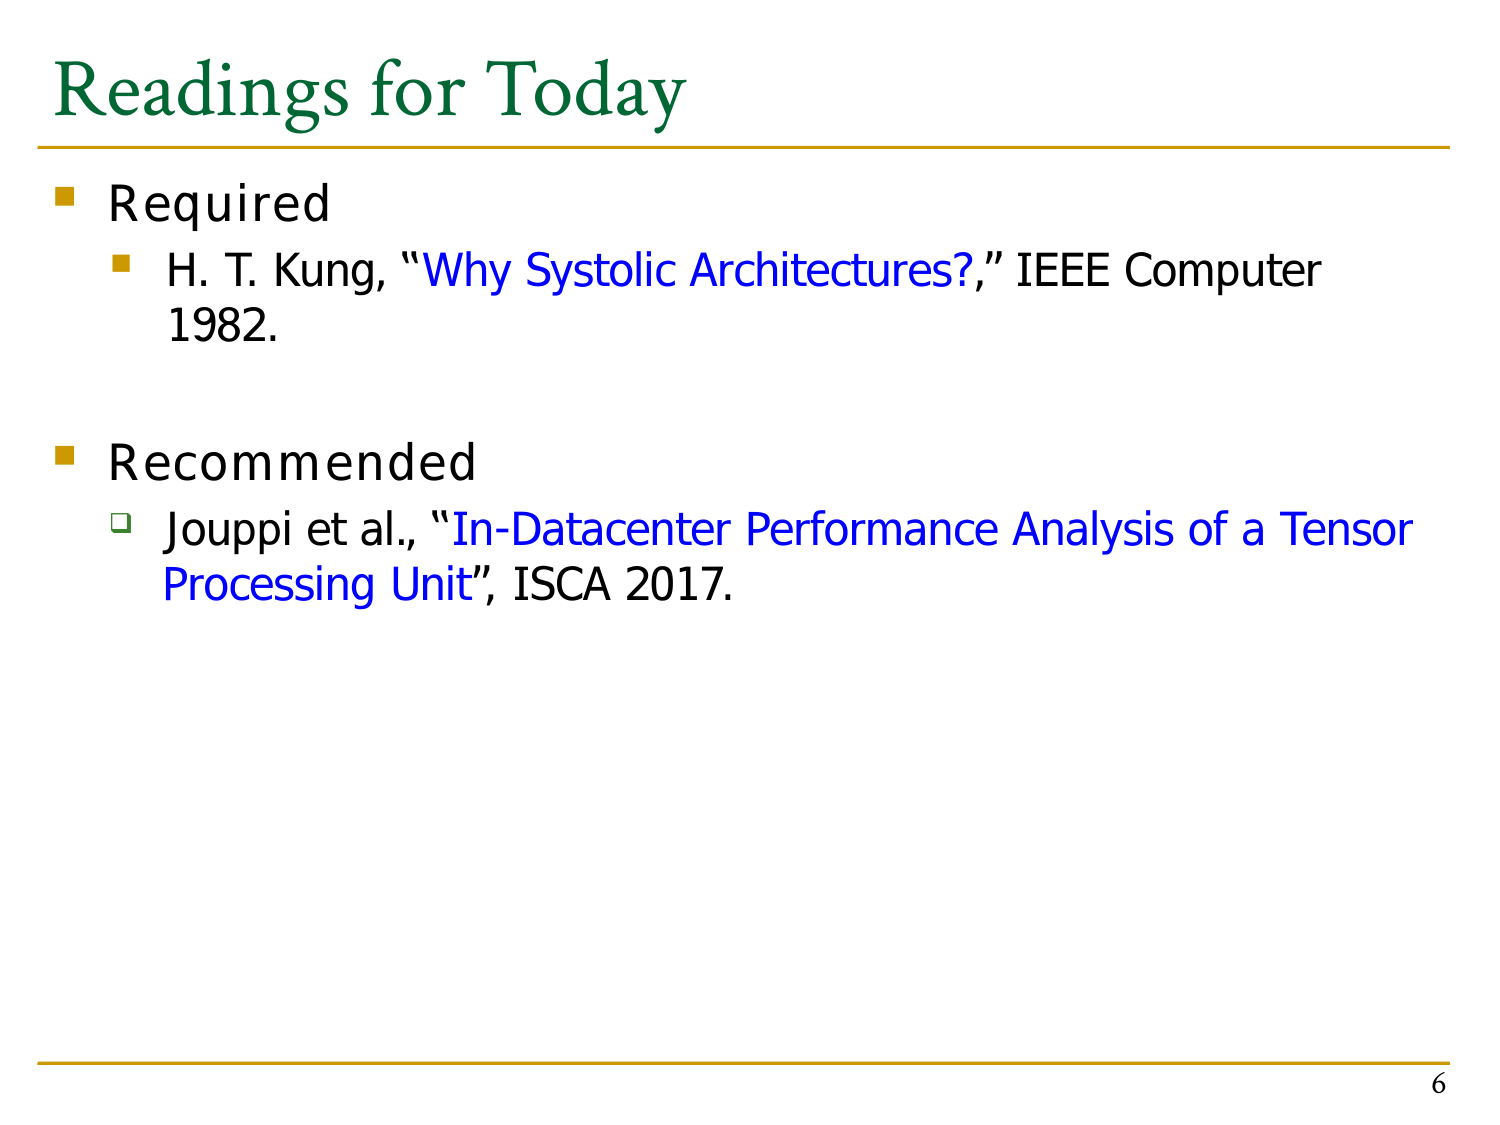

# Readings for Today
Required
H. T. Kung, “Why Systolic Architectures?,” IEEE Computer 1982.

Recommended
Jouppi et al., “In-Datacenter Performance Analysis of a Tensor Processing Unit”, ISCA 2017.

6